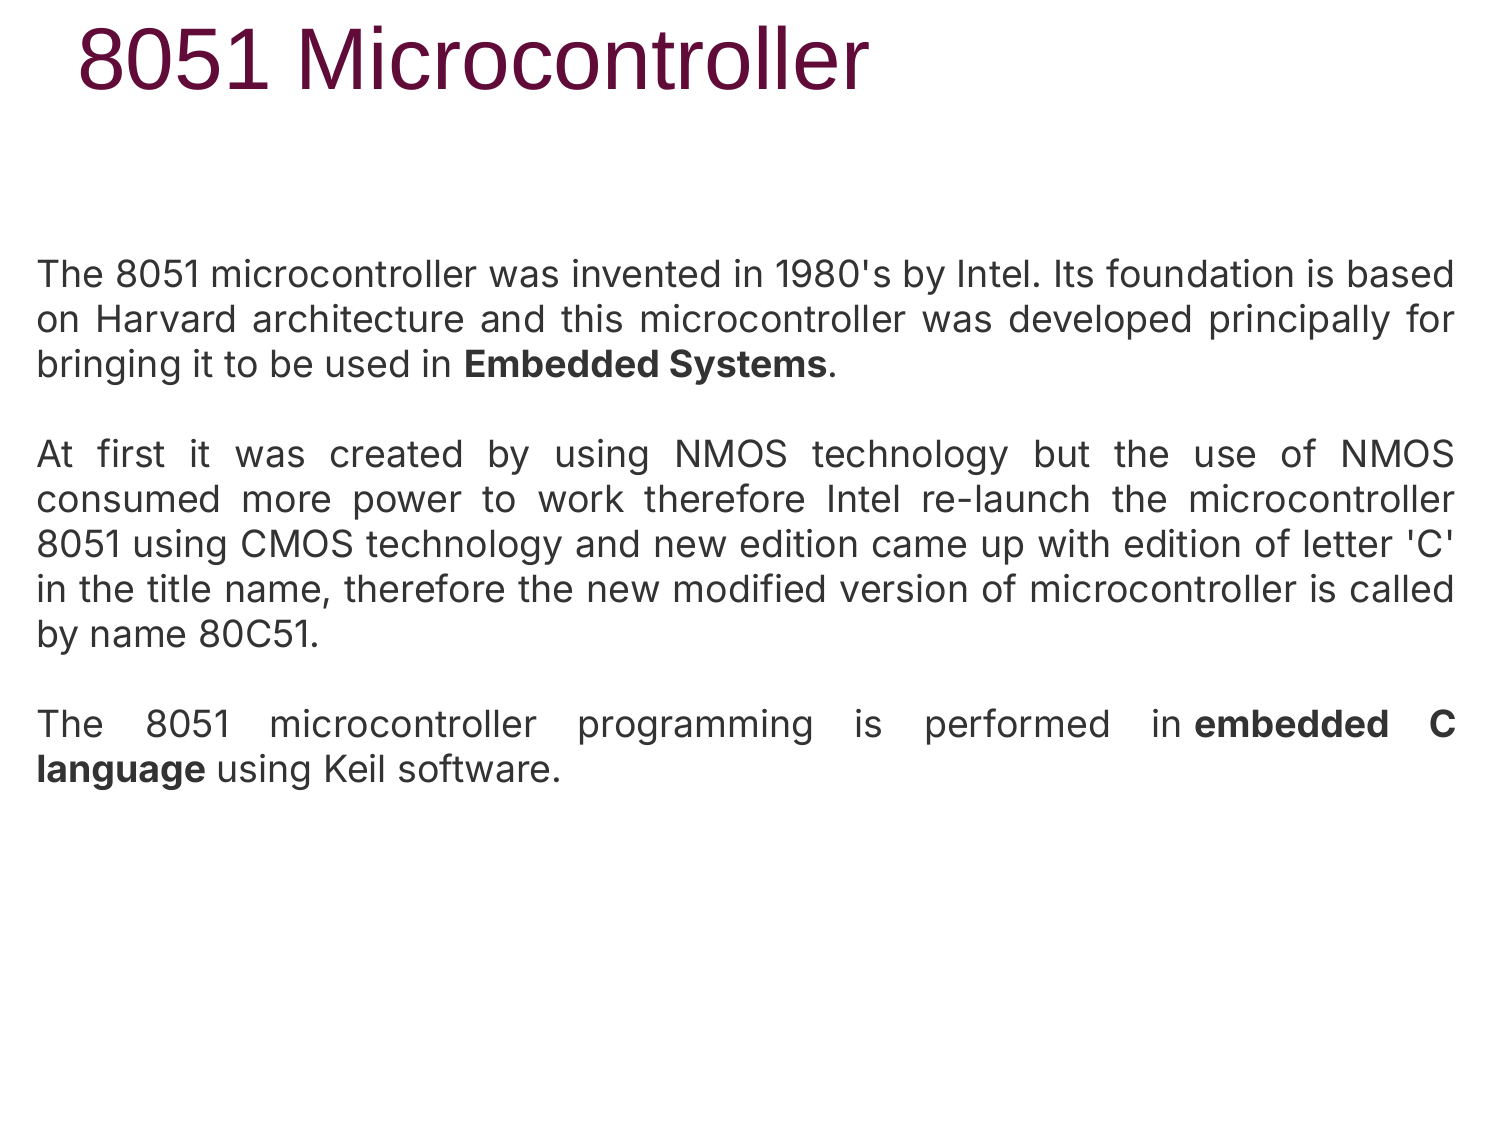

# 8051 Microcontroller
The 8051 microcontroller was invented in 1980's by Intel. Its foundation is based on Harvard architecture and this microcontroller was developed principally for bringing it to be used in Embedded Systems.

At first it was created by using NMOS technology but the use of NMOS consumed more power to work therefore Intel re-launch the microcontroller 8051 using CMOS technology and new edition came up with edition of letter 'C' in the title name, therefore the new modified version of microcontroller is called by name 80C51.

The 8051 microcontroller programming is performed in embedded C language using Keil software.